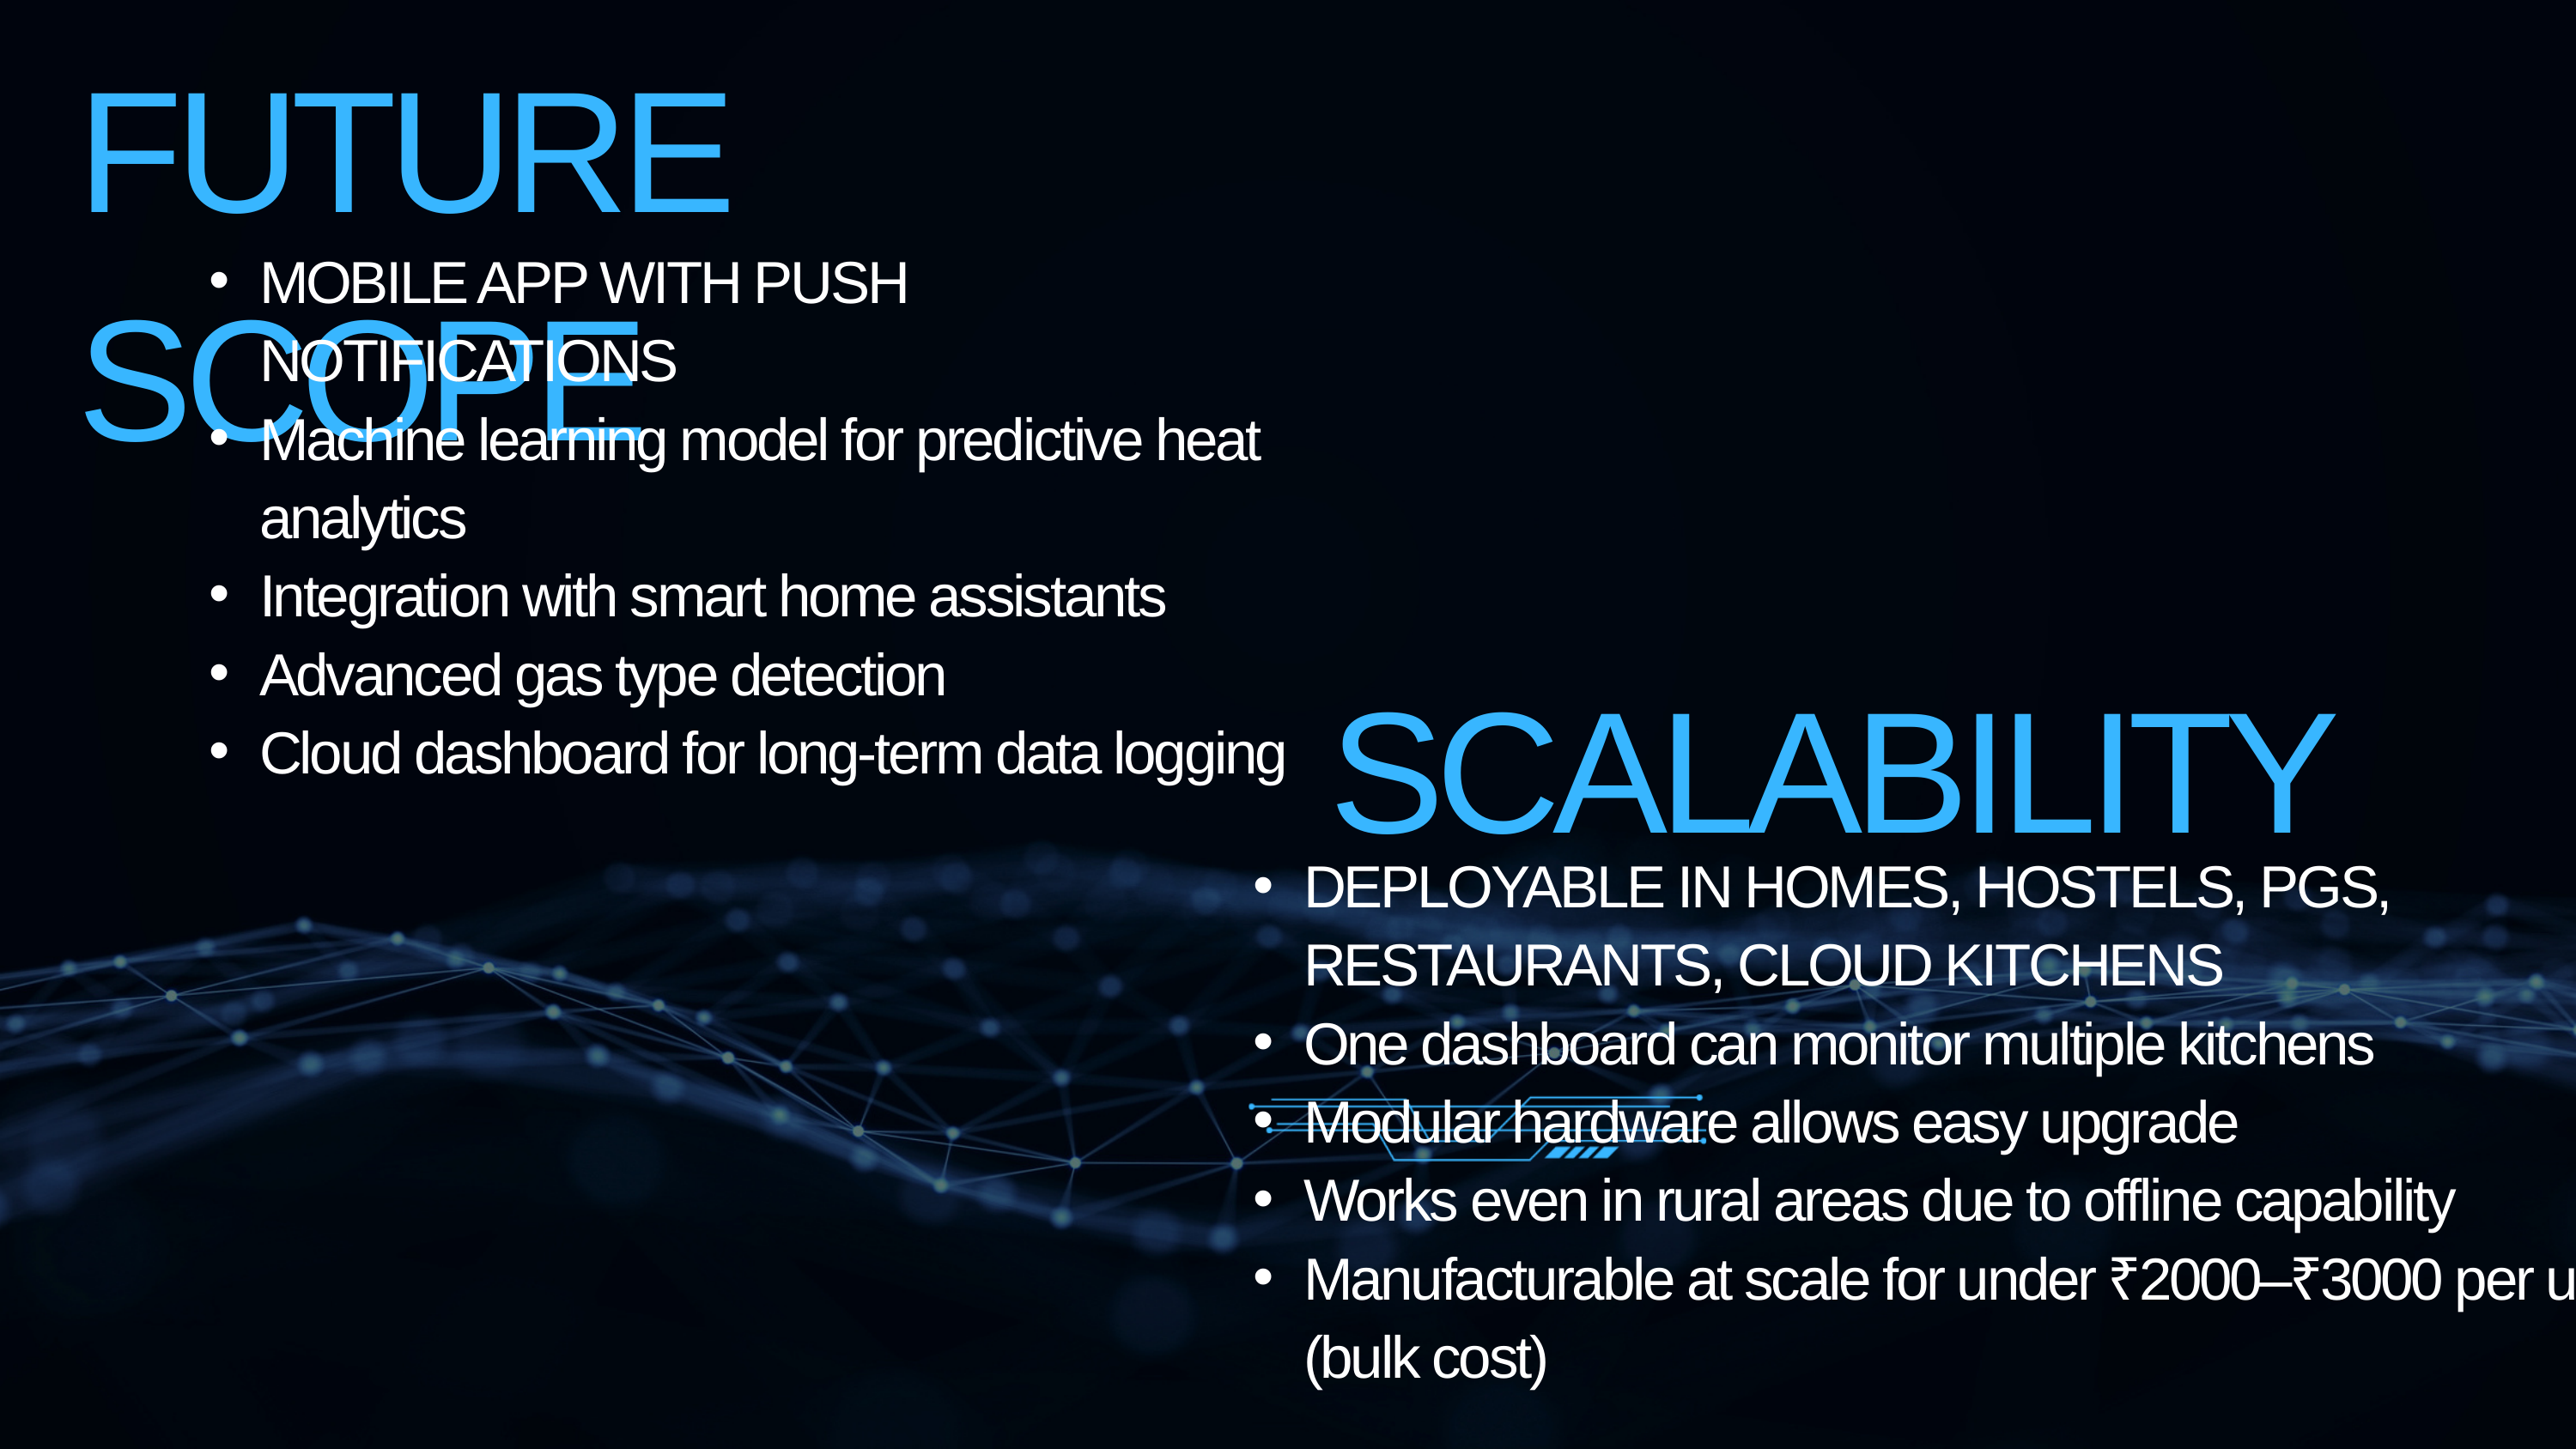

FUTURE SCOPE
MOBILE APP WITH PUSH NOTIFICATIONS
Machine learning model for predictive heat analytics
Integration with smart home assistants
Advanced gas type detection
Cloud dashboard for long-term data logging

SCALABILITY
DEPLOYABLE IN HOMES, HOSTELS, PGS, RESTAURANTS, CLOUD KITCHENS
One dashboard can monitor multiple kitchens
Modular hardware allows easy upgrade
Works even in rural areas due to offline capability
Manufacturable at scale for under ₹2000–₹3000 per unit (bulk cost)